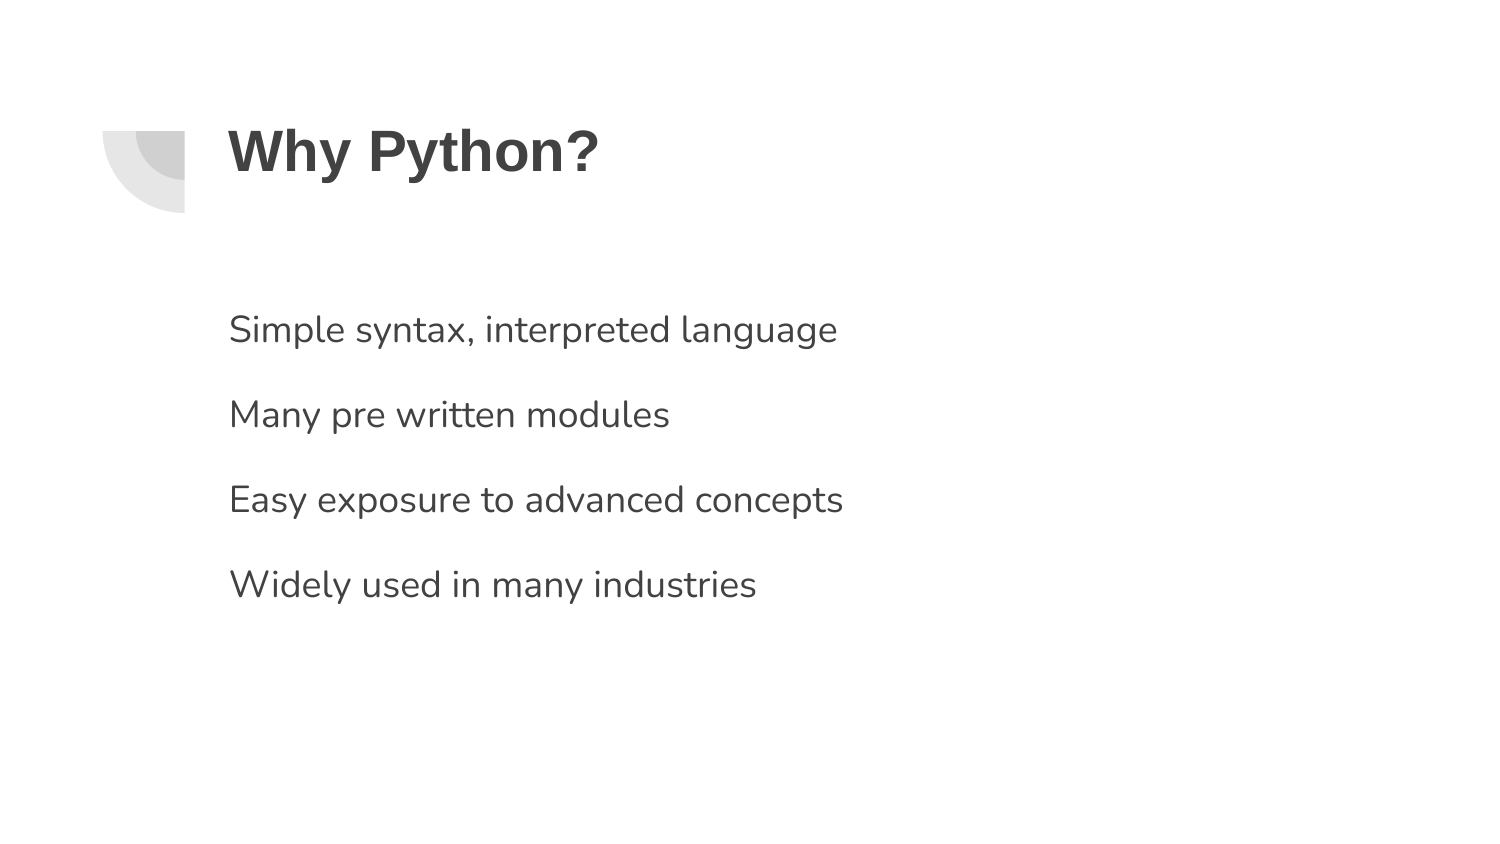

# Why Python?
Simple syntax, interpreted language
Many pre written modules
Easy exposure to advanced concepts
Widely used in many industries